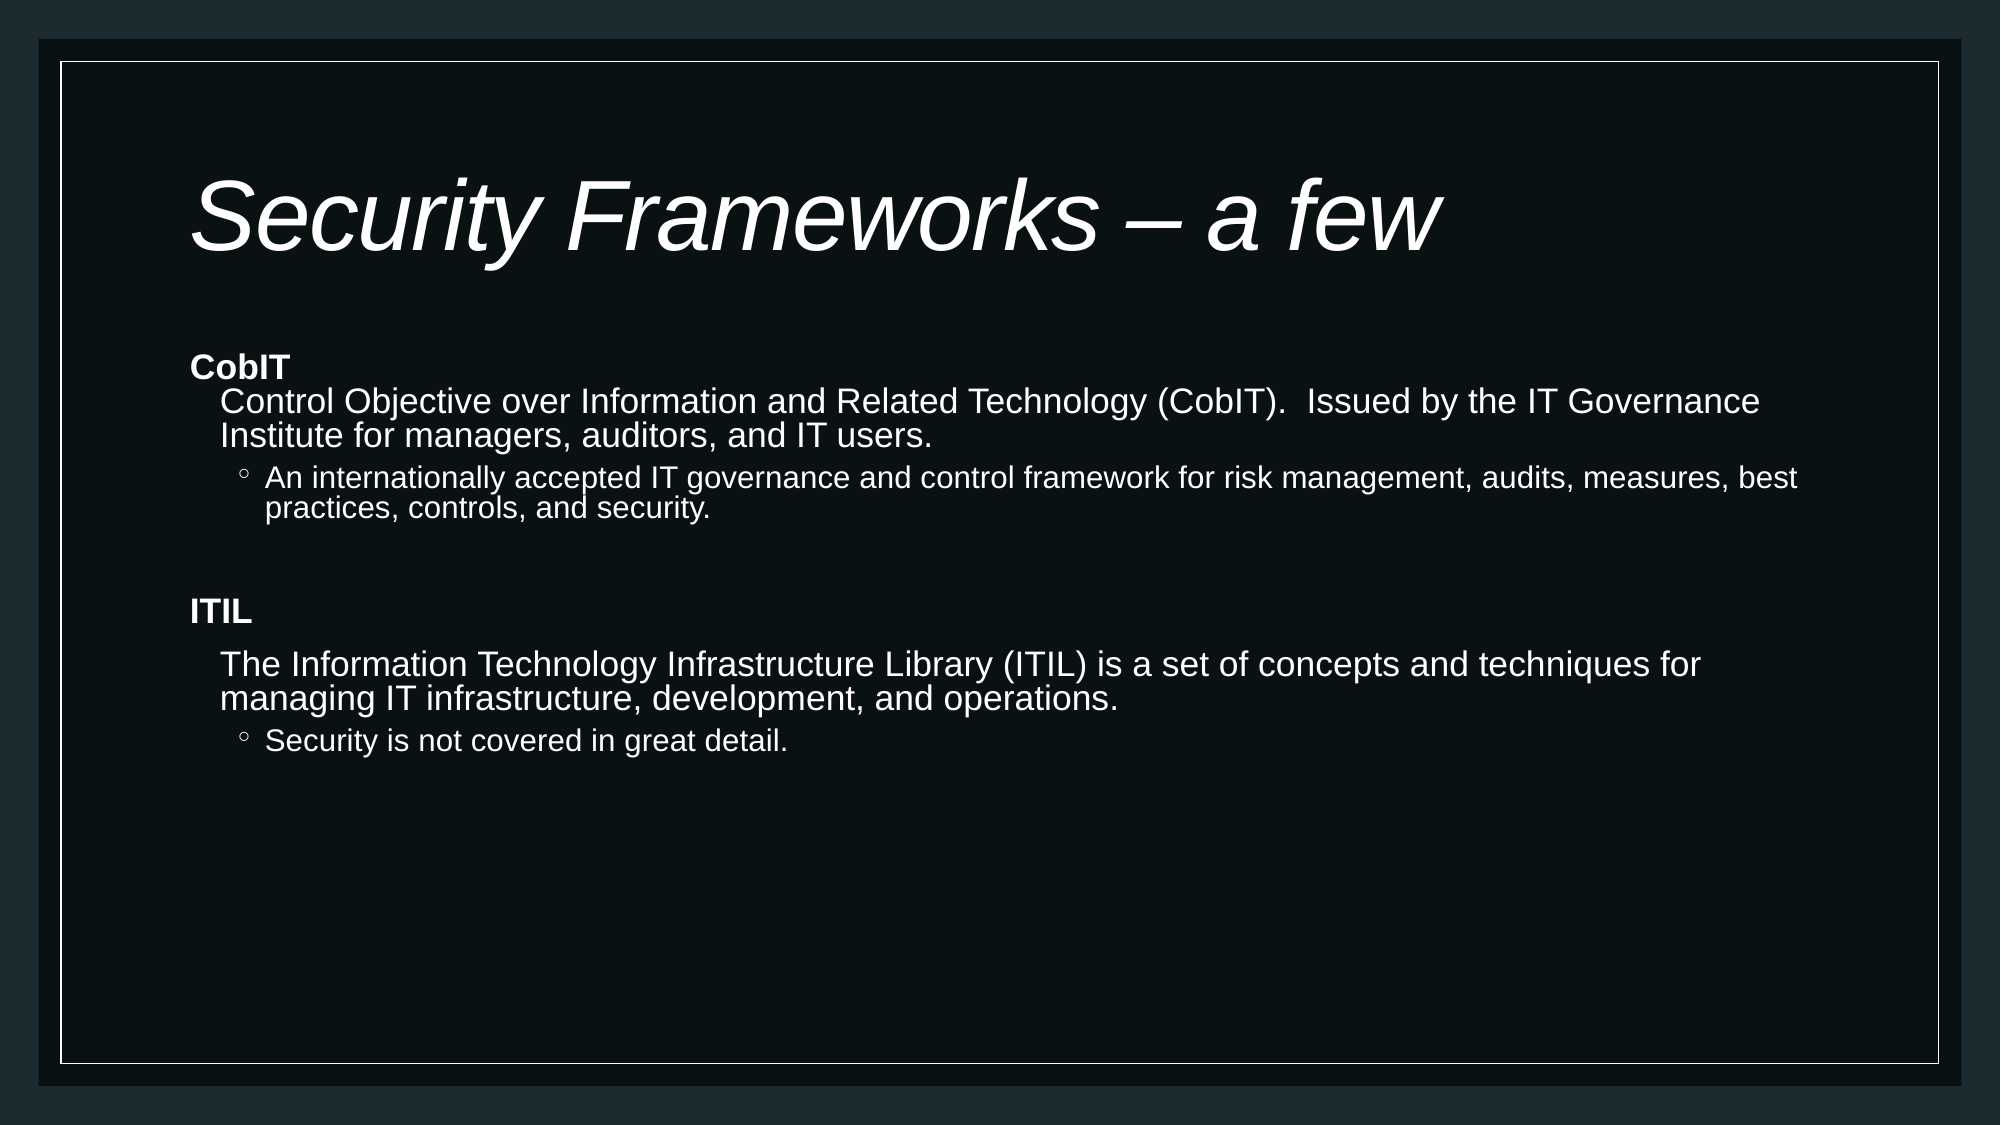

# Security Frameworks – a few
CobIT
Control Objective over Information and Related Technology (CobIT).  Issued by the IT Governance Institute for managers, auditors, and IT users.
An internationally accepted IT governance and control framework for risk management, audits, measures, best practices, controls, and security.

ITIL
	The Information Technology Infrastructure Library (ITIL) is a set of concepts and techniques for managing IT infrastructure, development, and operations.
Security is not covered in great detail.